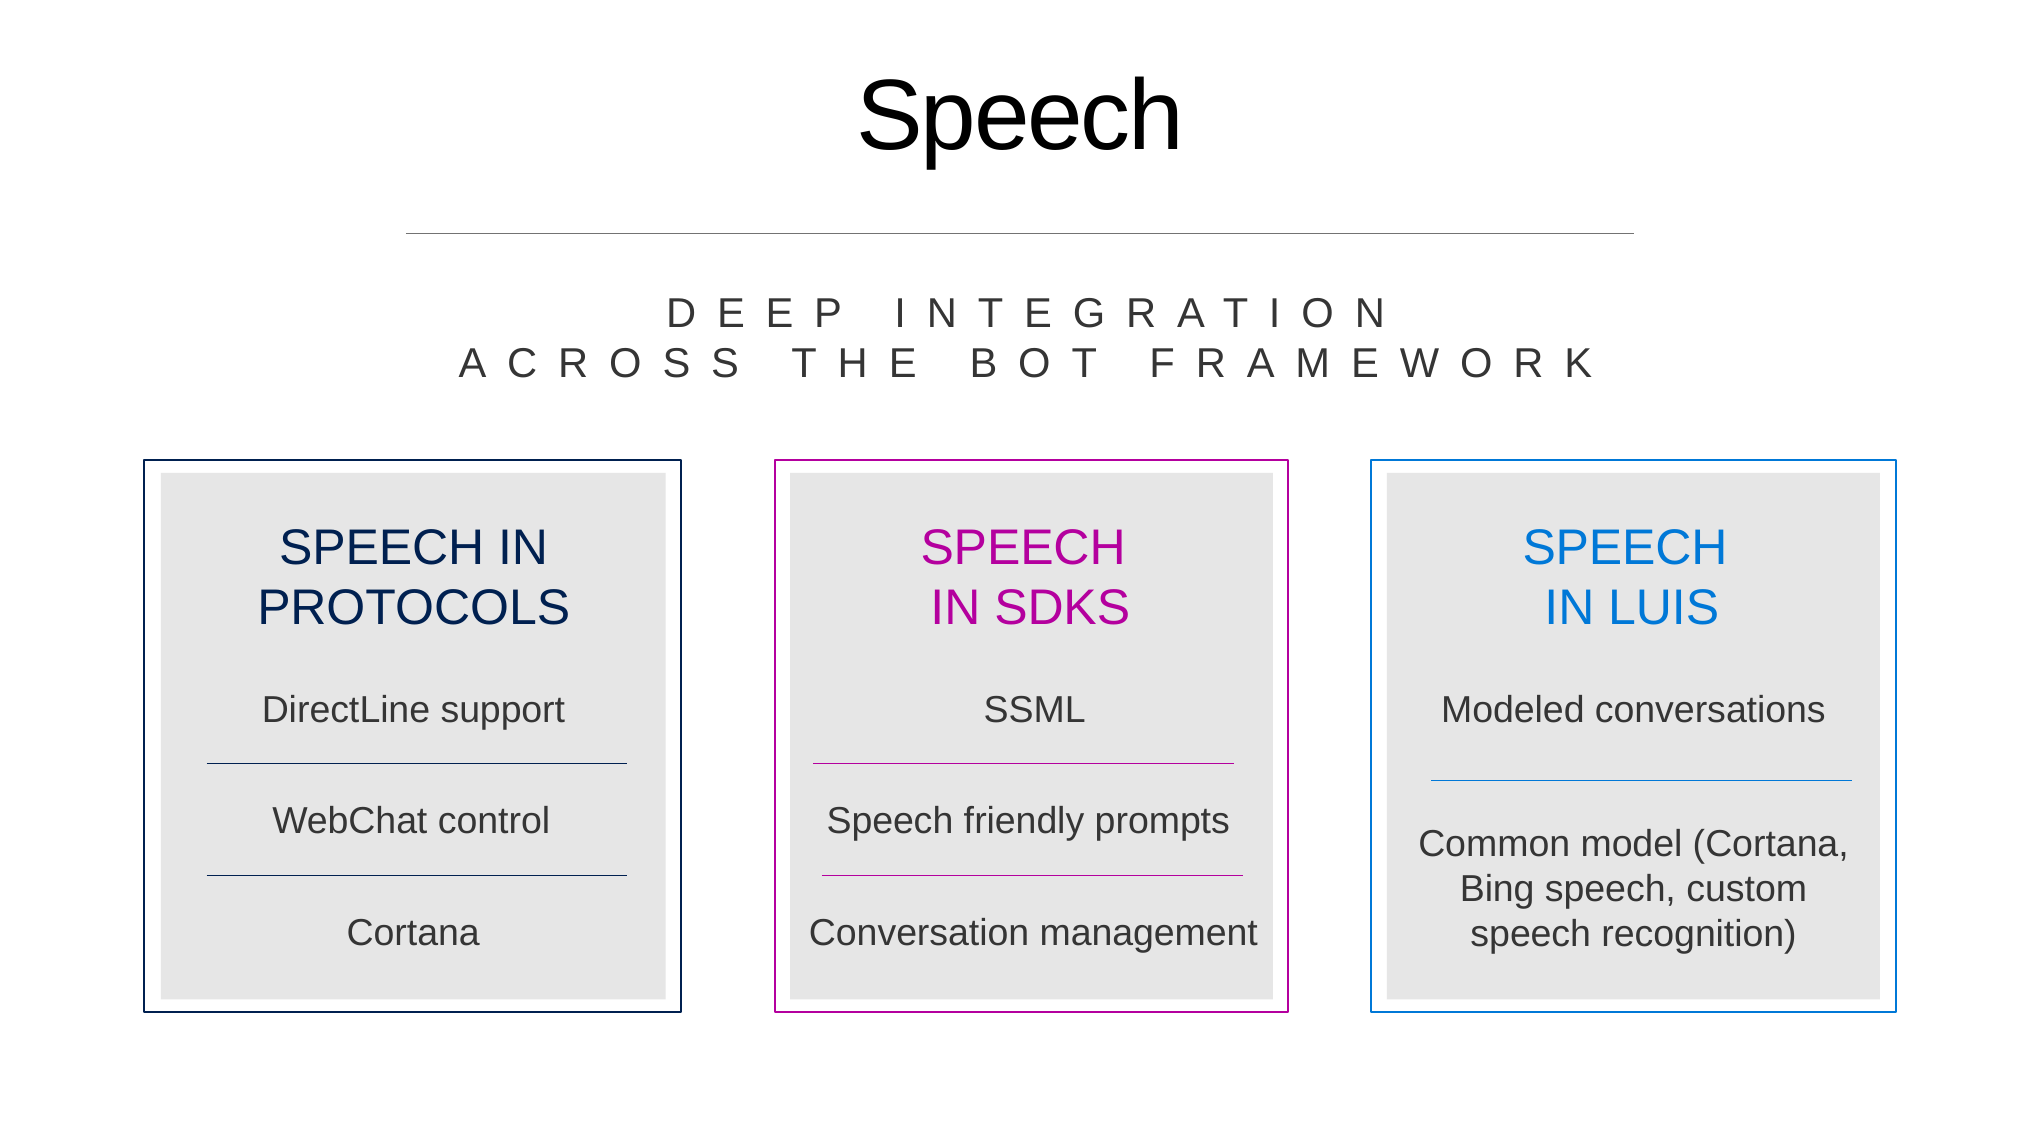

# Speech
Deep Integration
Across the Bot Framework

SPEECH IN PROTOCOLS
DirectLine support
WebChat control
Cortana

SPEECH
IN SDKS
SSML
Speech friendly prompts
Conversation management

SPEECH
IN LUIS
Modeled conversations
Common model (Cortana, Bing speech, custom speech recognition)